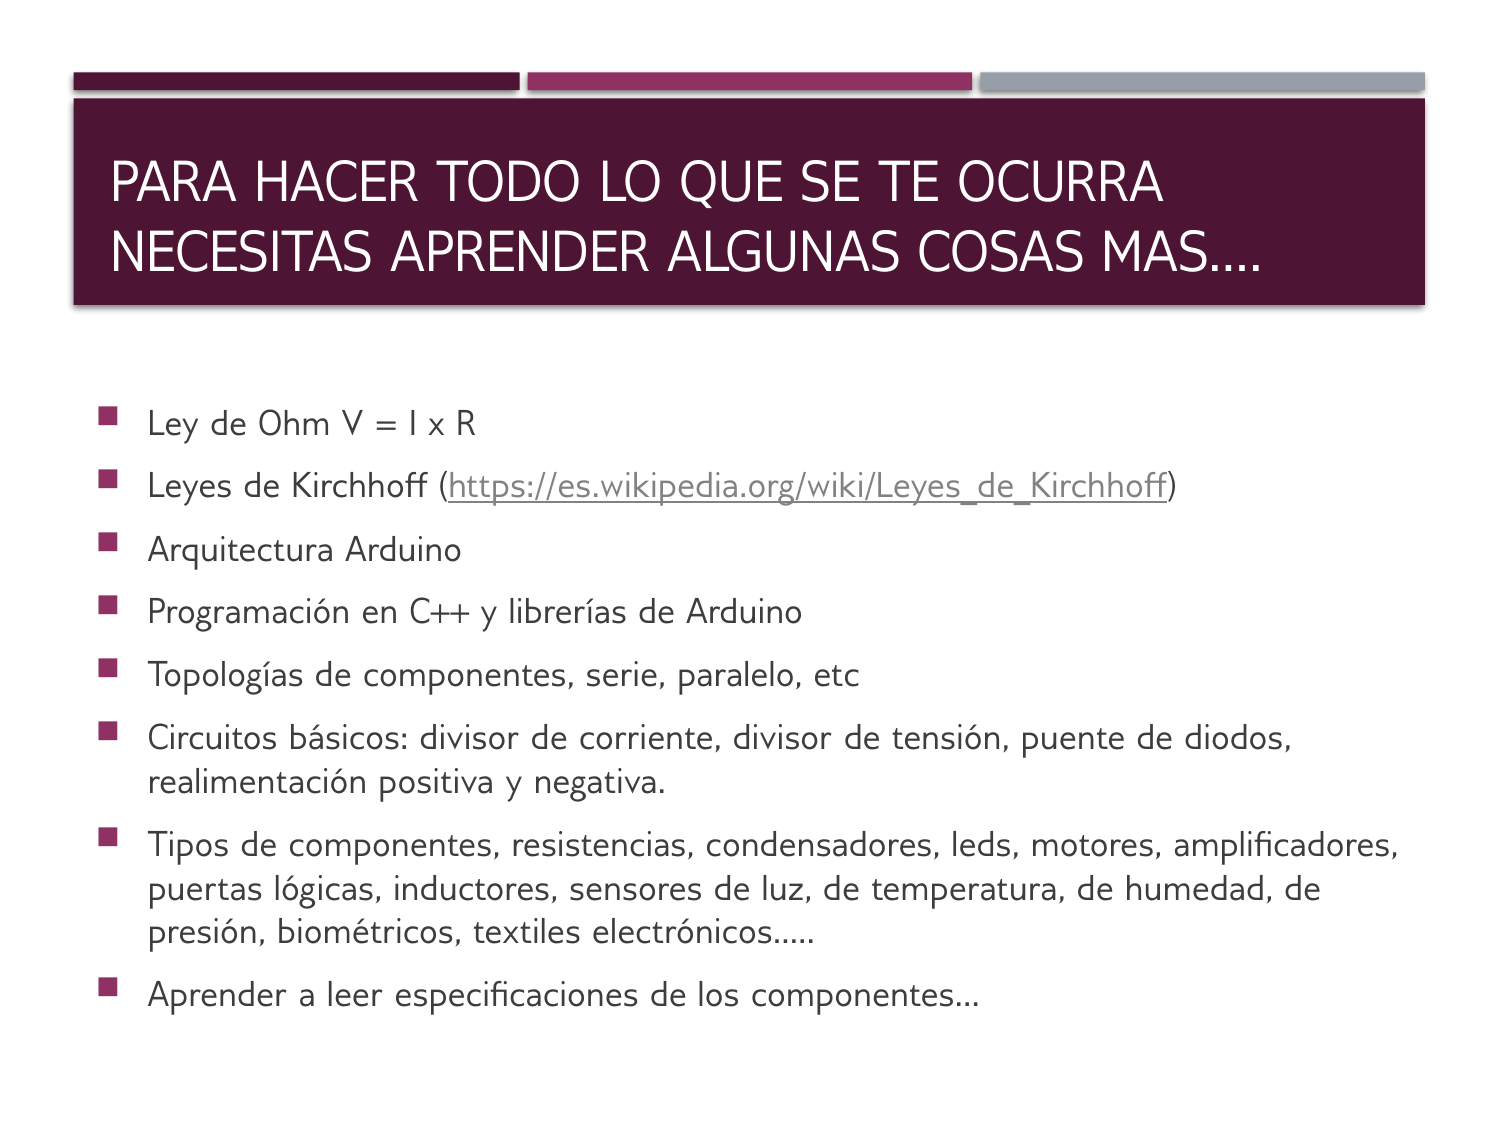

# Para hacer todo lo que se te ocurra necesitas aprender algunas cosas mas….
Ley de Ohm V = I x R
Leyes de Kirchhoff (https://es.wikipedia.org/wiki/Leyes_de_Kirchhoff)
Arquitectura Arduino
Programación en C++ y librerías de Arduino
Topologías de componentes, serie, paralelo, etc
Circuitos básicos: divisor de corriente, divisor de tensión, puente de diodos, realimentación positiva y negativa.
Tipos de componentes, resistencias, condensadores, leds, motores, amplificadores, puertas lógicas, inductores, sensores de luz, de temperatura, de humedad, de presión, biométricos, textiles electrónicos…..
Aprender a leer especificaciones de los componentes…